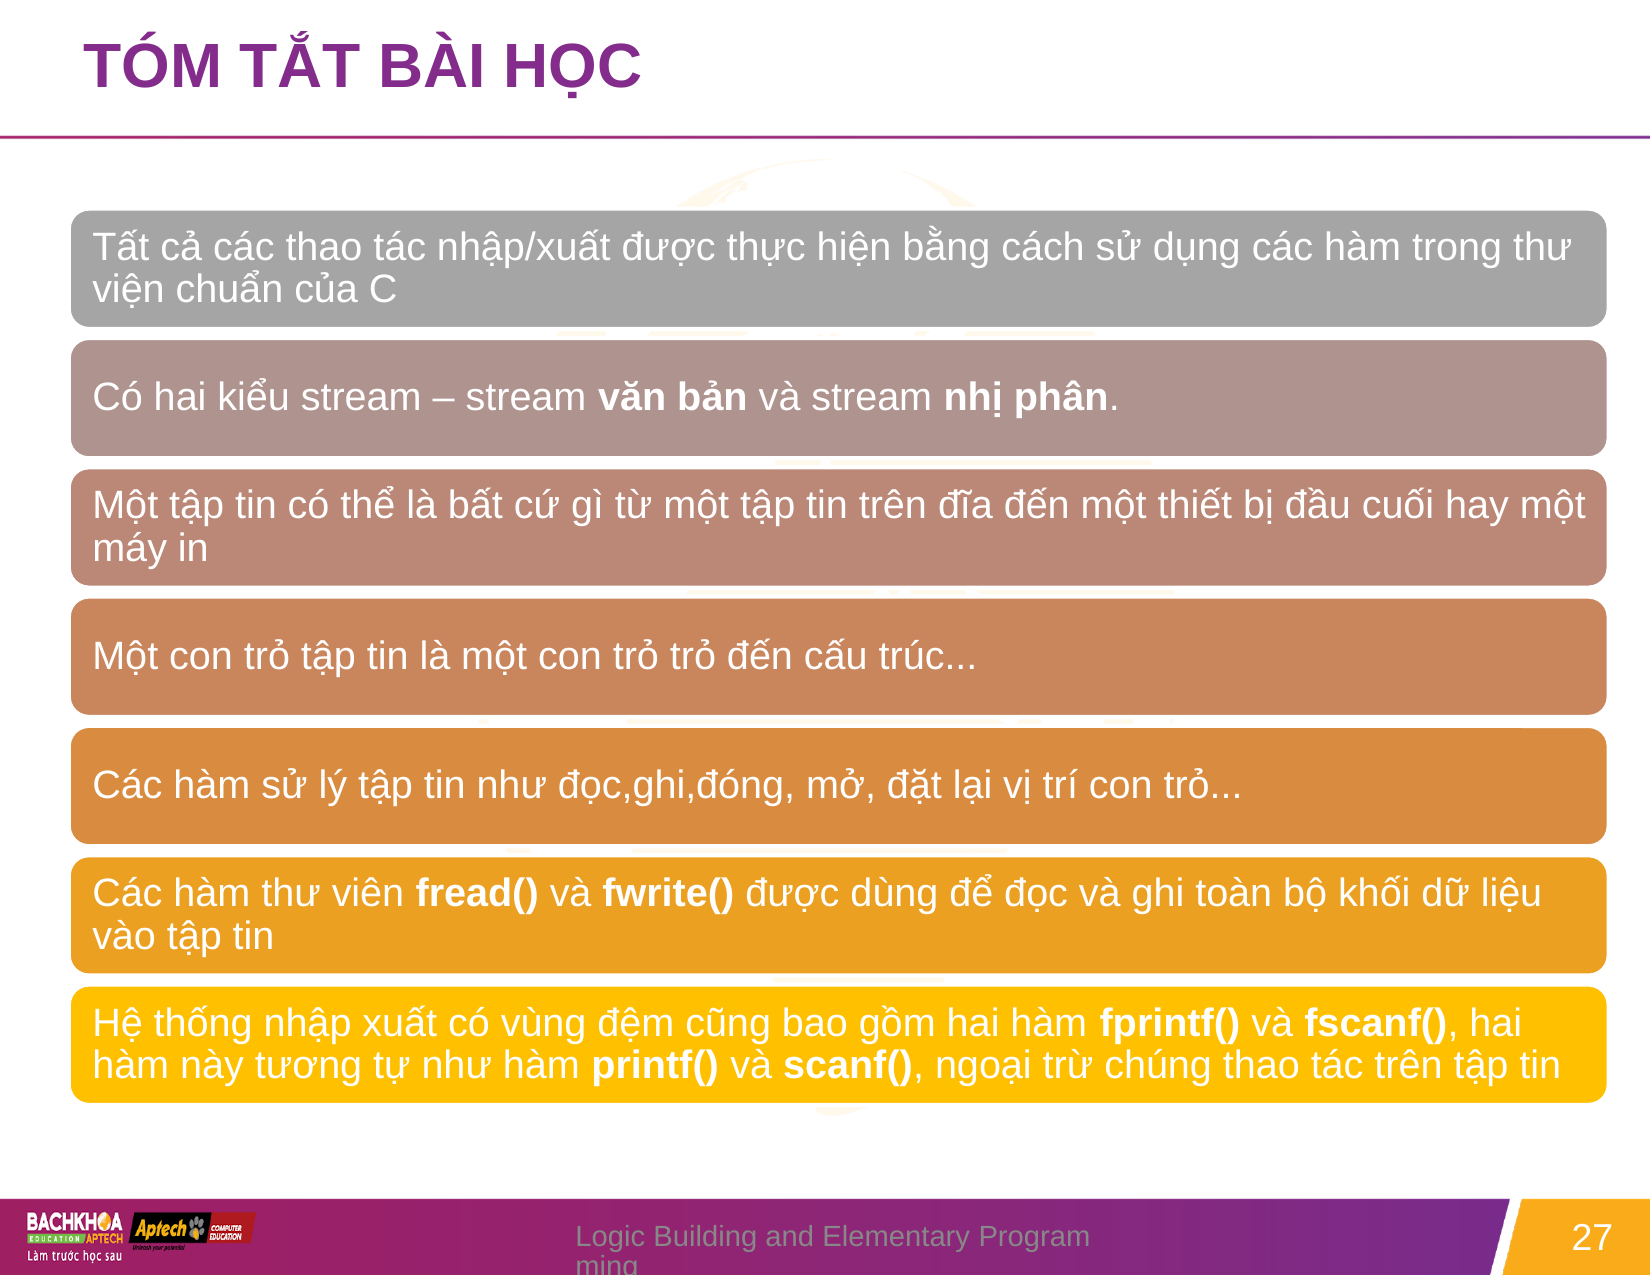

# TÓM TẮT BÀI HỌC
Tất cả các thao tác nhập/xuất được thực hiện bằng cách sử dụng các hàm trong thư viện chuẩn của C
Có hai kiểu stream – stream văn bản và stream nhị phân.
Một tập tin có thể là bất cứ gì từ một tập tin trên đĩa đến một thiết bị đầu cuối hay một máy in
Một con trỏ tập tin là một con trỏ trỏ đến cấu trúc...
Các hàm sử lý tập tin như đọc,ghi,đóng, mở, đặt lại vị trí con trỏ...
Các hàm thư viên fread() và fwrite() được dùng để đọc và ghi toàn bộ khối dữ liệu vào tập tin
Hệ thống nhập xuất có vùng đệm cũng bao gồm hai hàm fprintf() và fscanf(), hai hàm này tương tự như hàm printf() và scanf(), ngoại trừ chúng thao tác trên tập tin
Logic Building and Elementary Programming
27